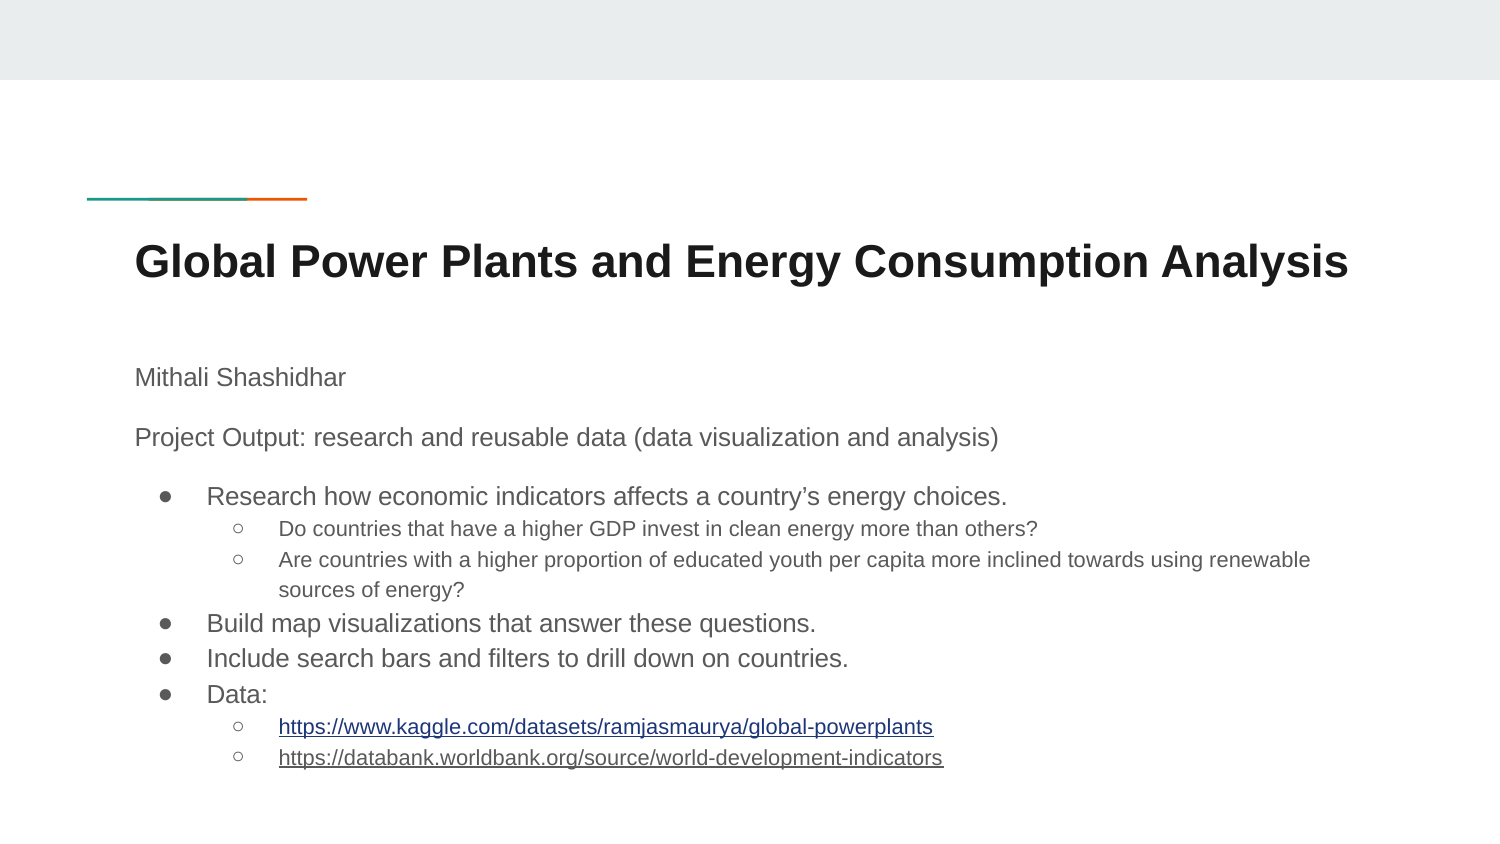

# Global Power Plants and Energy Consumption Analysis

Mithali Shashidhar
Project Output: research and reusable data (data visualization and analysis)
Research how economic indicators affects a country’s energy choices.
Do countries that have a higher GDP invest in clean energy more than others?
Are countries with a higher proportion of educated youth per capita more inclined towards using renewable sources of energy?
Build map visualizations that answer these questions.
Include search bars and filters to drill down on countries.
Data:
https://www.kaggle.com/datasets/ramjasmaurya/global-powerplants
https://databank.worldbank.org/source/world-development-indicators